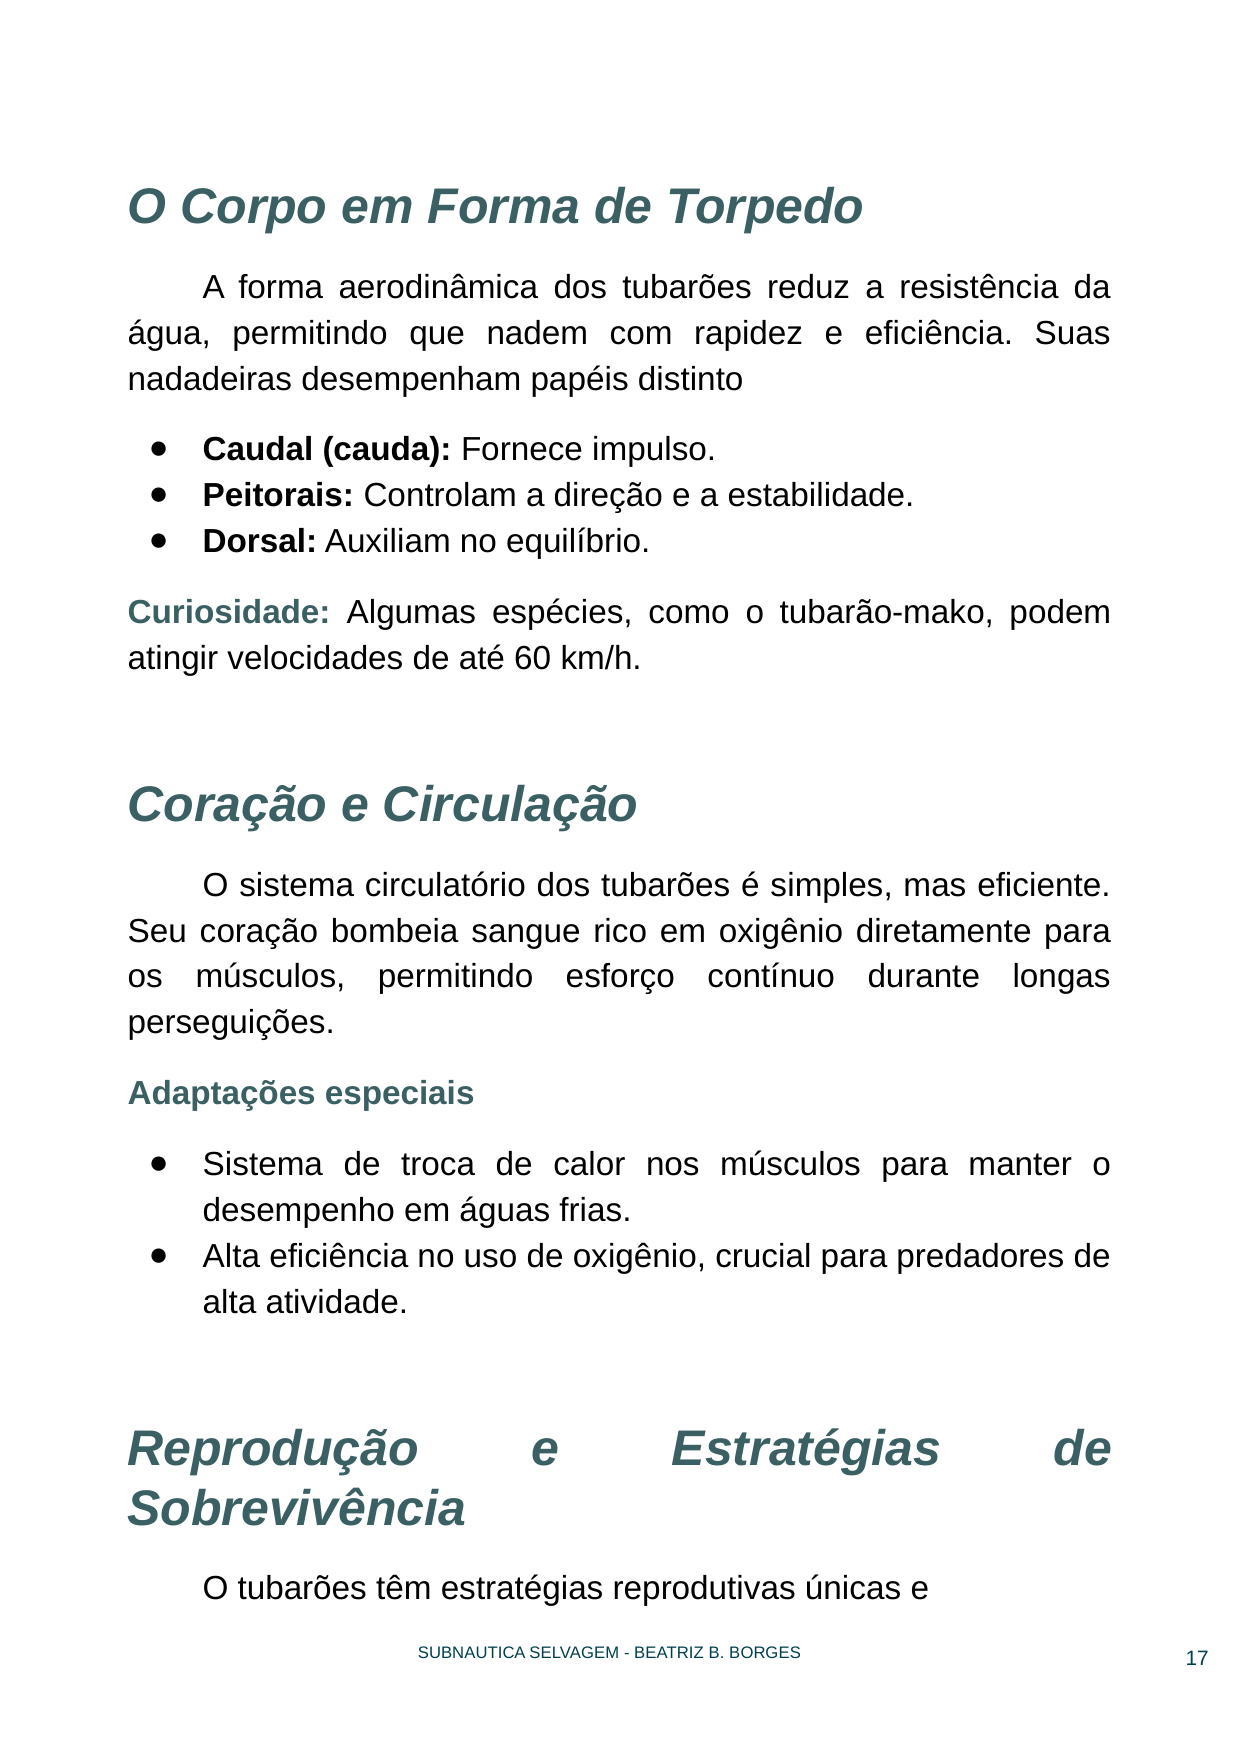

O Corpo em Forma de Torpedo
A forma aerodinâmica dos tubarões reduz a resistência da água, permitindo que nadem com rapidez e eficiência. Suas nadadeiras desempenham papéis distinto
Caudal (cauda): Fornece impulso.
Peitorais: Controlam a direção e a estabilidade.
Dorsal: Auxiliam no equilíbrio.
Curiosidade: Algumas espécies, como o tubarão-mako, podem atingir velocidades de até 60 km/h.

Coração e Circulação
O sistema circulatório dos tubarões é simples, mas eficiente. Seu coração bombeia sangue rico em oxigênio diretamente para os músculos, permitindo esforço contínuo durante longas perseguições.
Adaptações especiais
Sistema de troca de calor nos músculos para manter o desempenho em águas frias.
Alta eficiência no uso de oxigênio, crucial para predadores de alta atividade.

Reprodução e Estratégias de Sobrevivência
O tubarões têm estratégias reprodutivas únicas e

17
SUBNAUTICA SELVAGEM - BEATRIZ B. BORGES